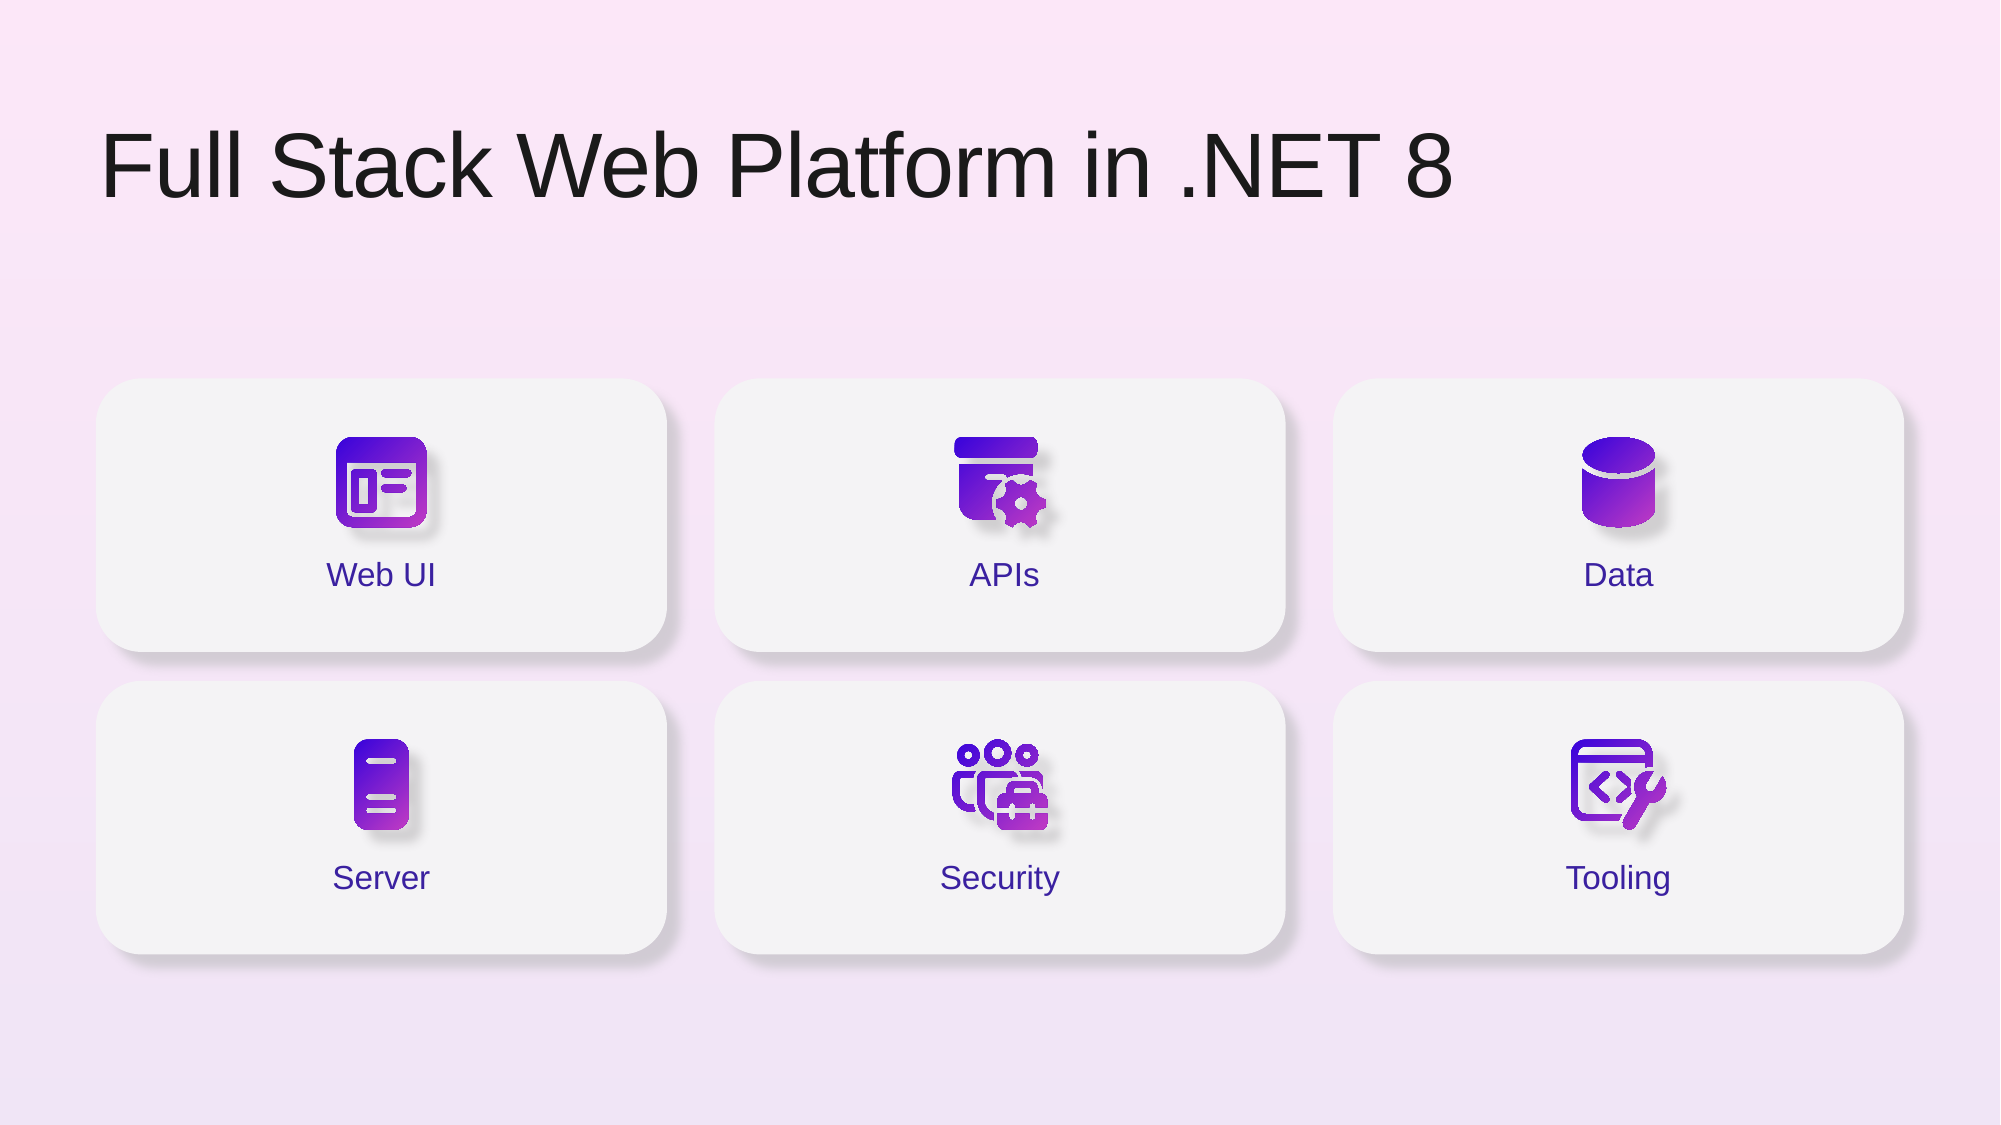

# Full Stack Web Platform in .NET 8
Web UI

 APIs

Data

Server

Security

Tooling